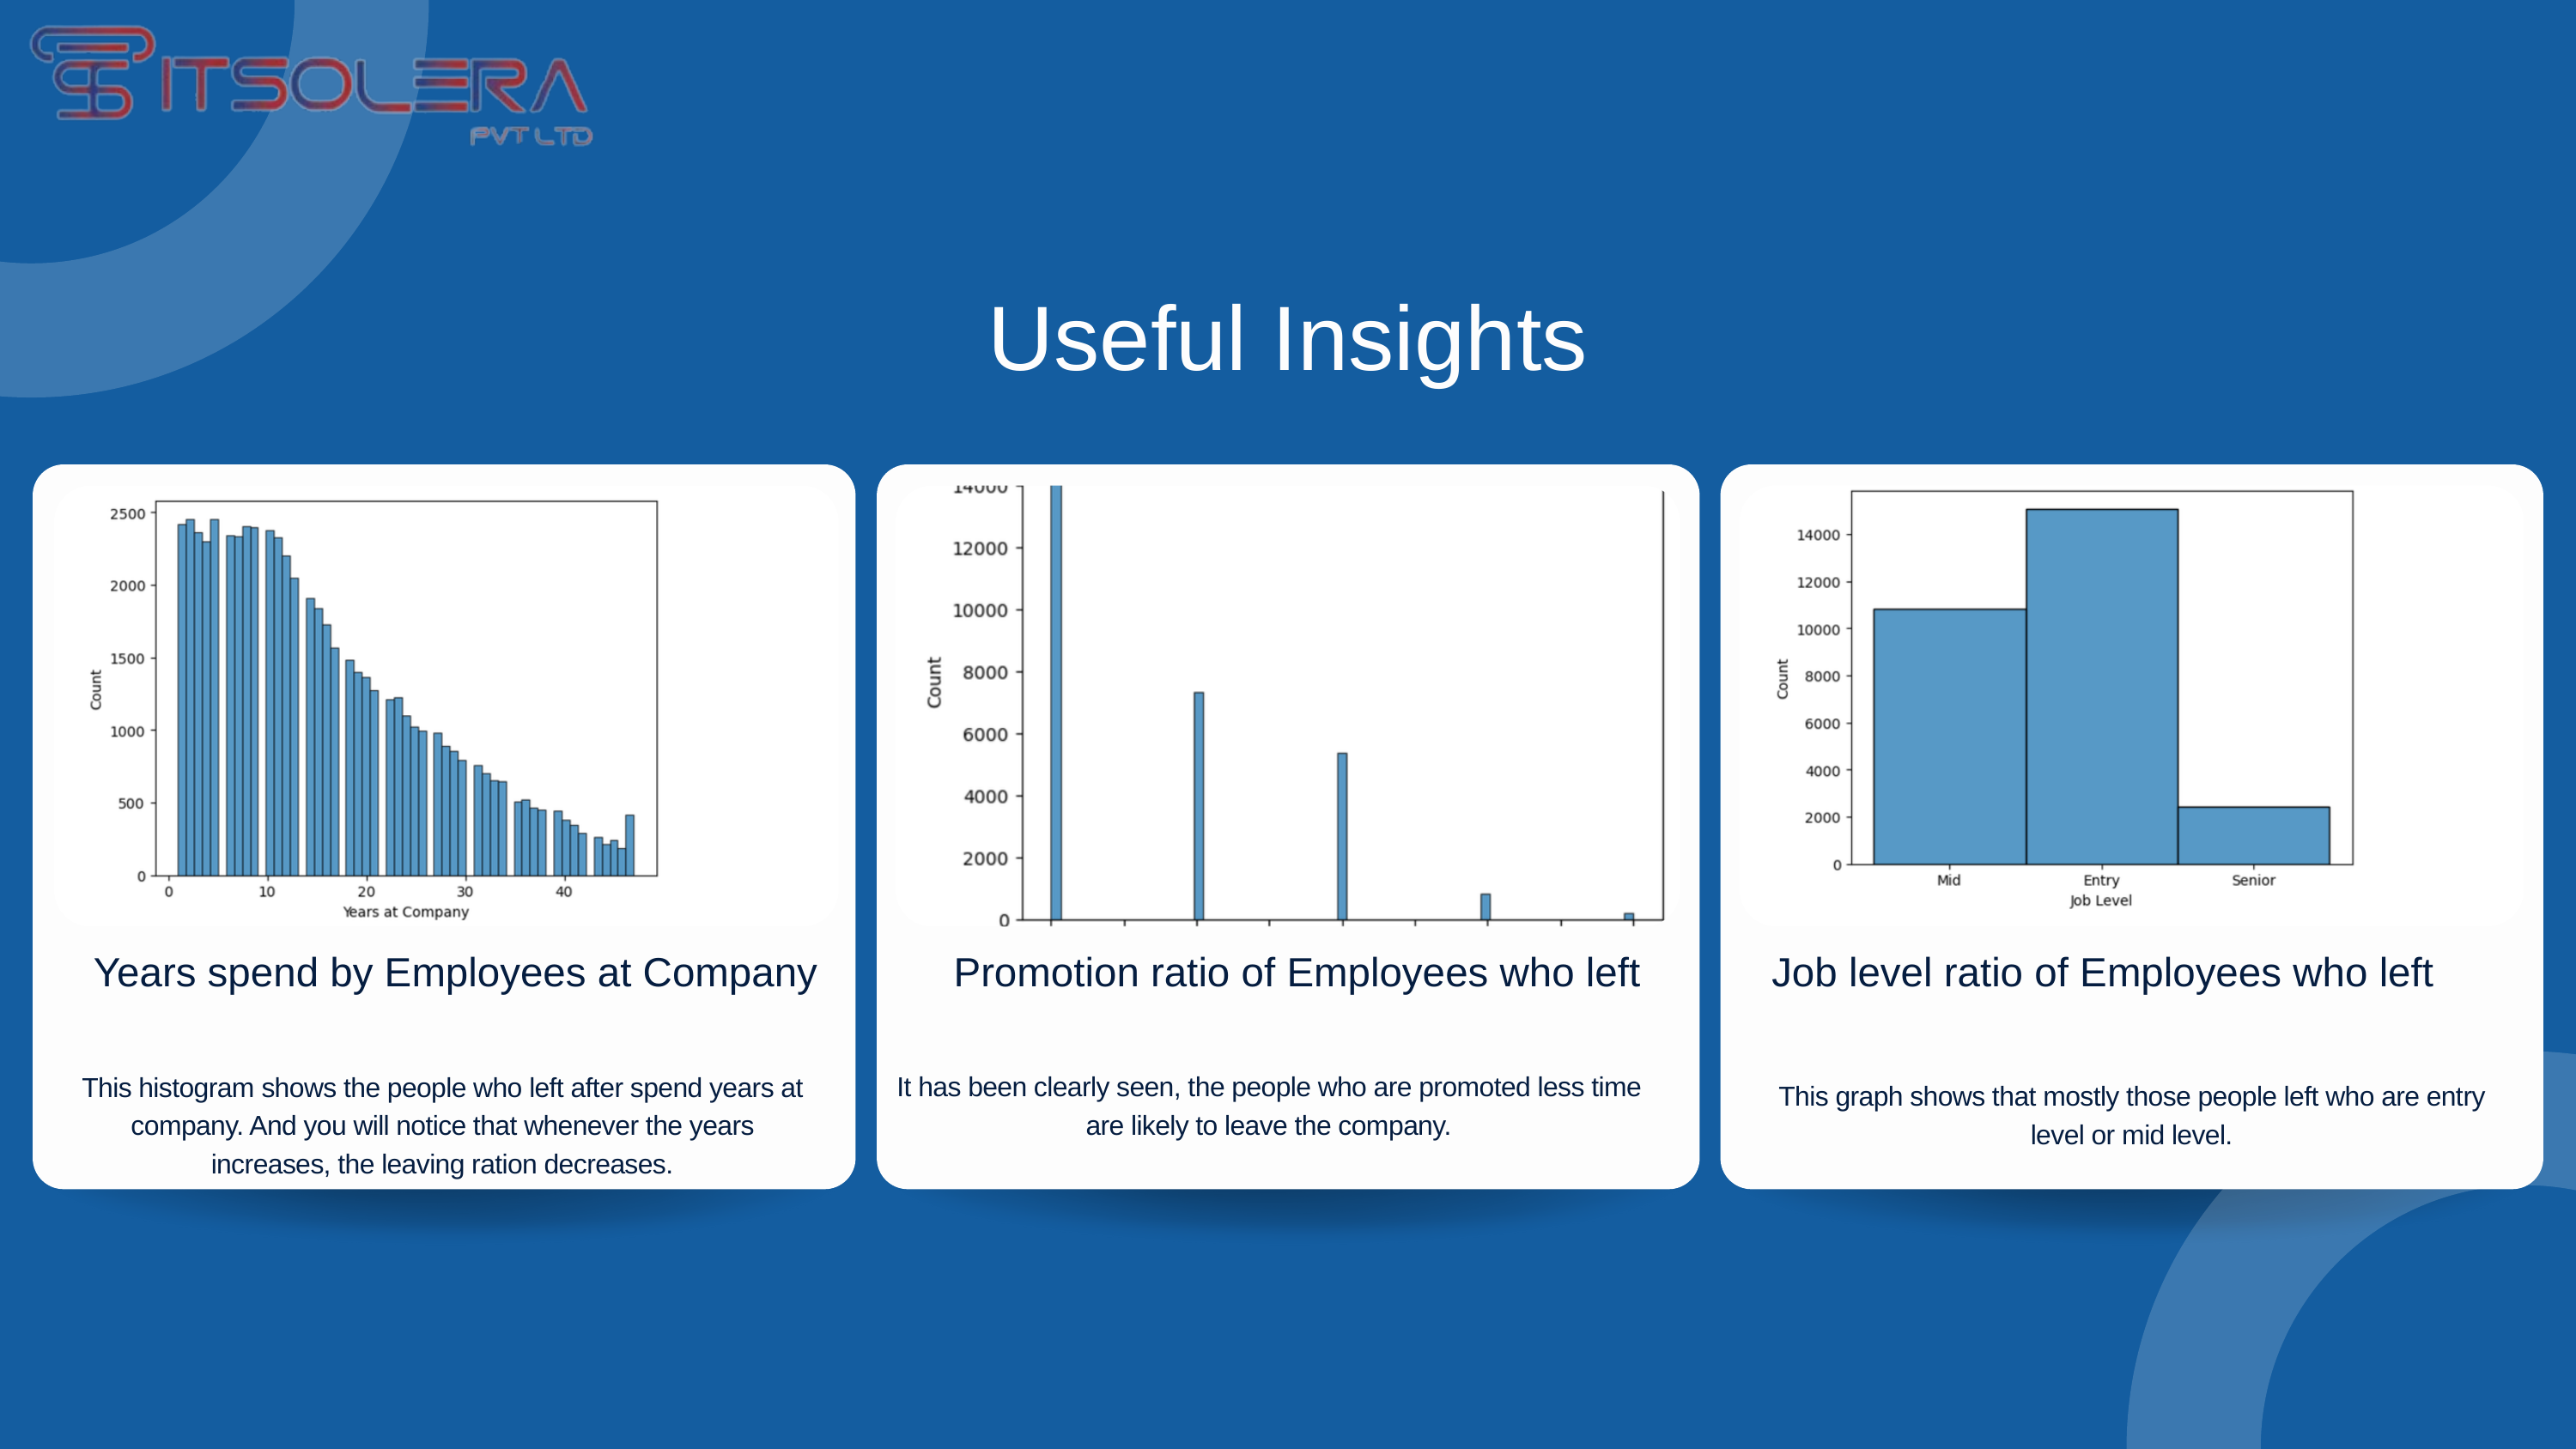

Useful Insights

Job level ratio of Employees who left
Years spend by Employees at Company
Promotion ratio of Employees who left
This histogram shows the people who left after spend years at company. And you will notice that whenever the years increases, the leaving ration decreases.
It has been clearly seen, the people who are promoted less time are likely to leave the company.
This graph shows that mostly those people left who are entry level or mid level.